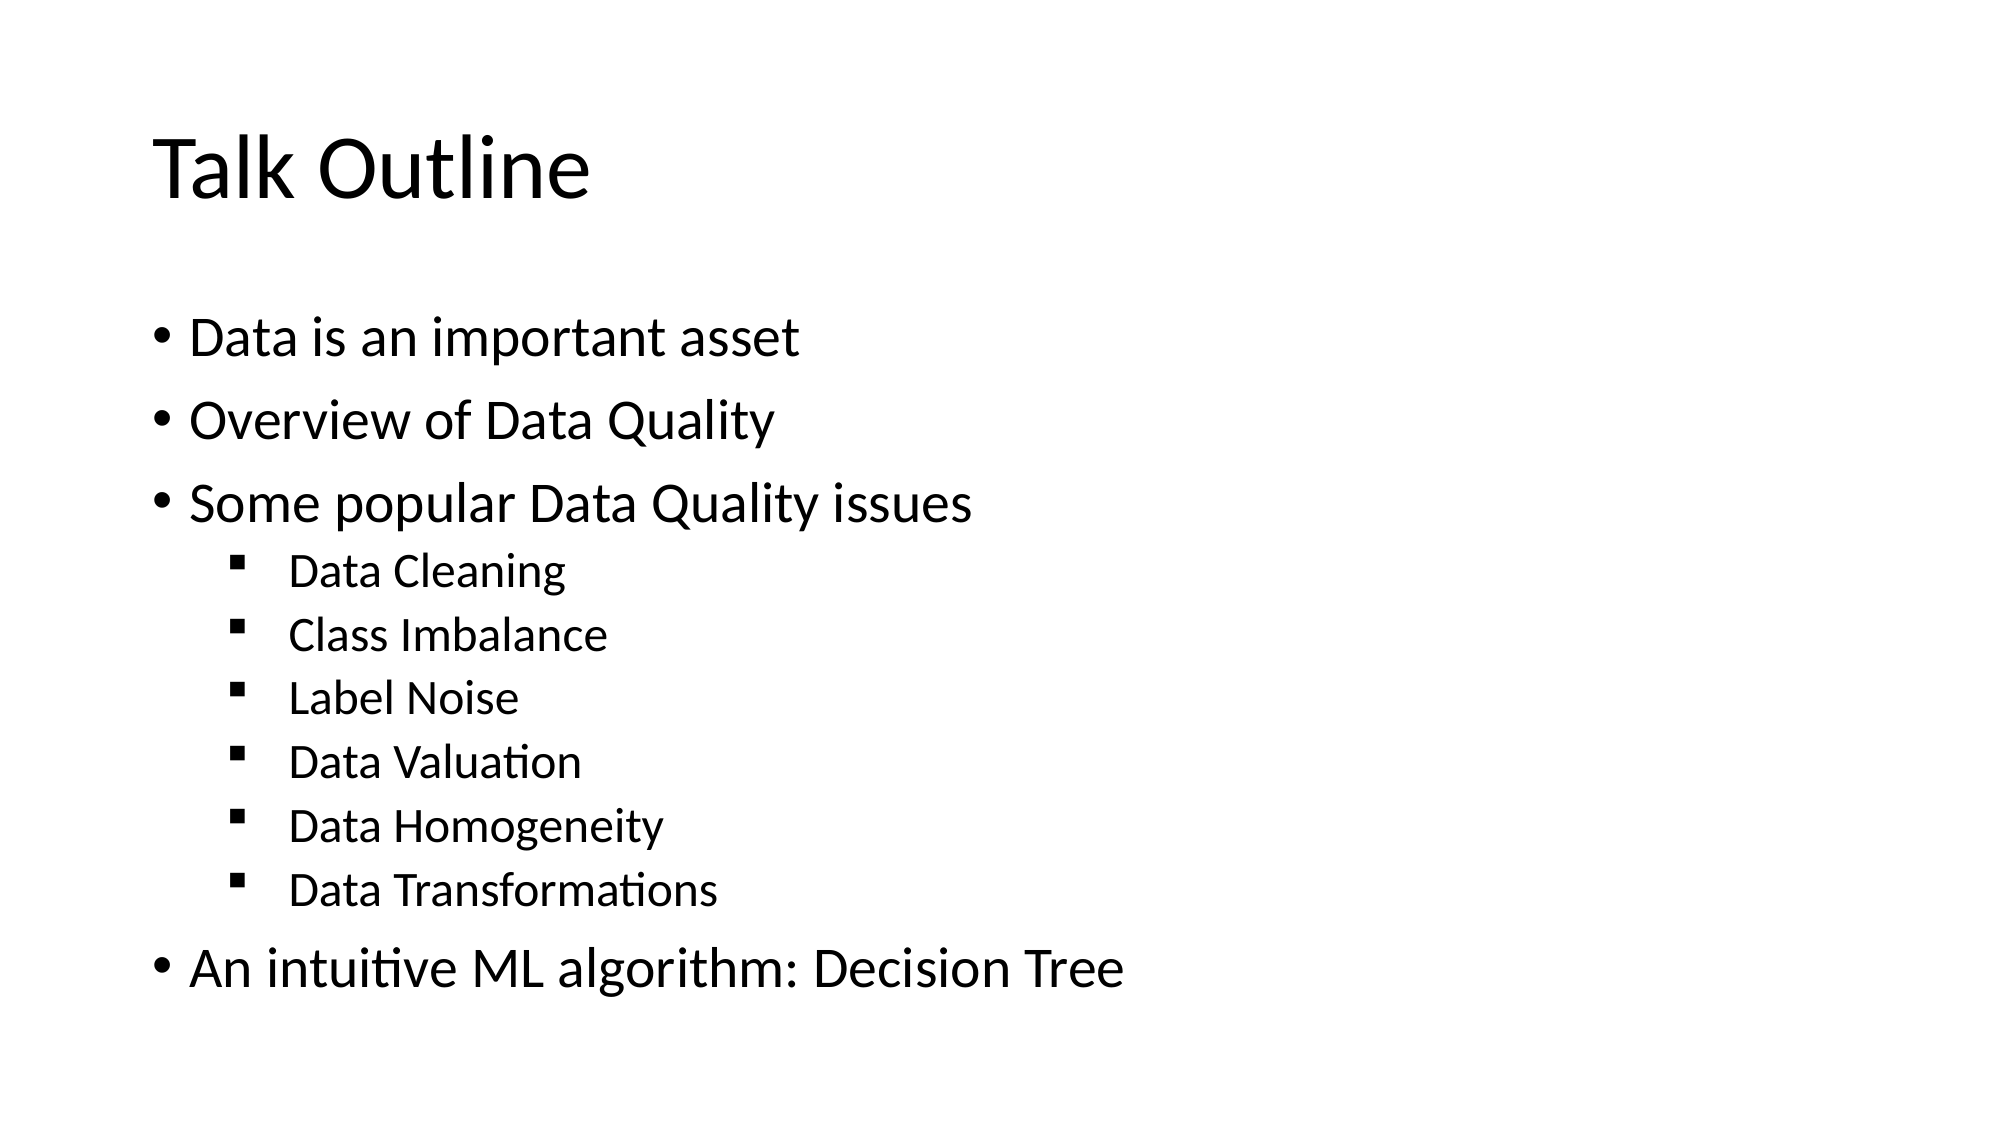

# Talk Outline
Data is an important asset
Overview of Data Quality
Some popular Data Quality issues
Data Cleaning
Class Imbalance
Label Noise
Data Valuation
Data Homogeneity
Data Transformations
An intuitive ML algorithm: Decision Tree